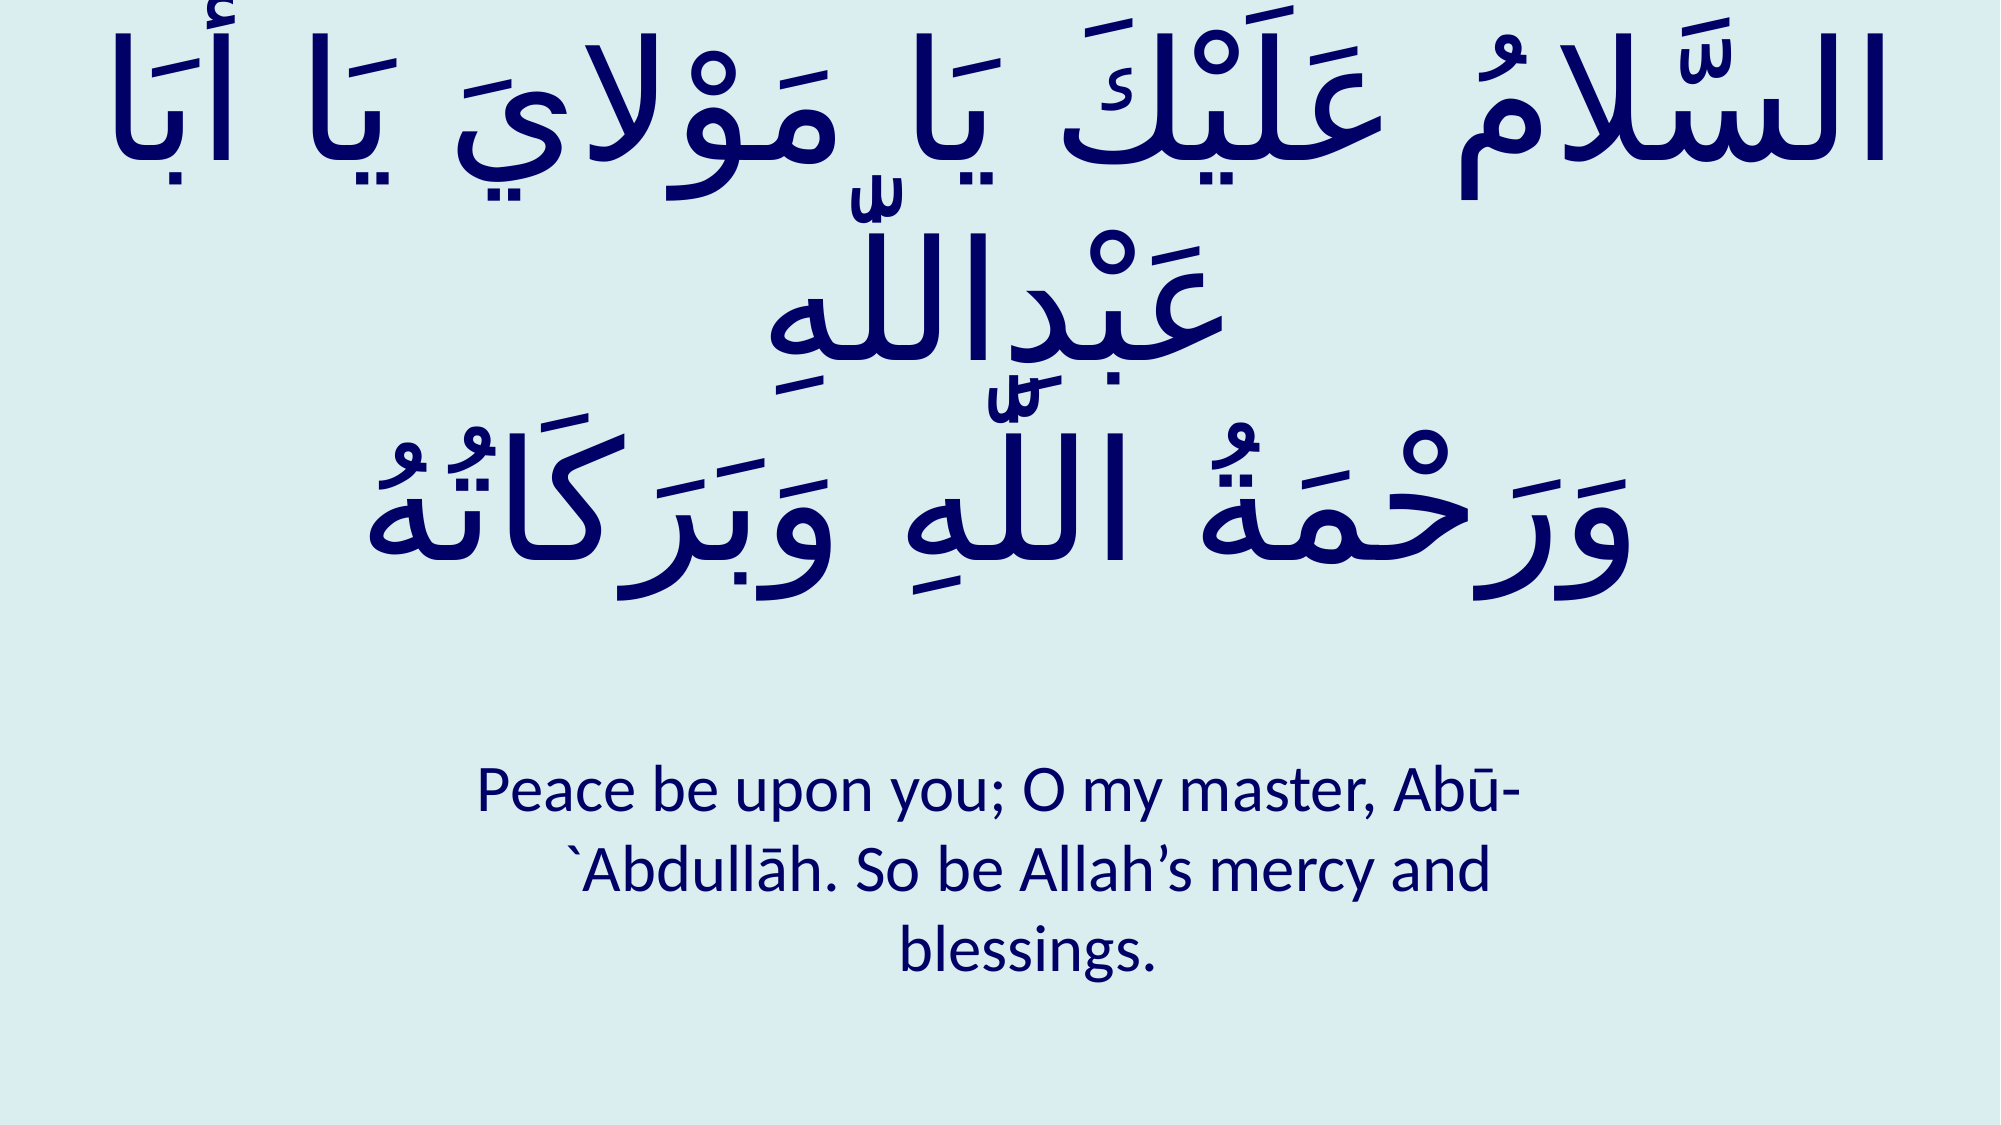

# السَّلامُ عَلَيْكَ يَا مَوْلايَ يَا أَبَا عَبْدِاللّٰهِ وَرَحْمَةُ اللّٰهِ وَبَرَكَاتُهُ
Peace be upon you; O my master, Abū-`Abdullāh. So be Allah’s mercy and blessings.